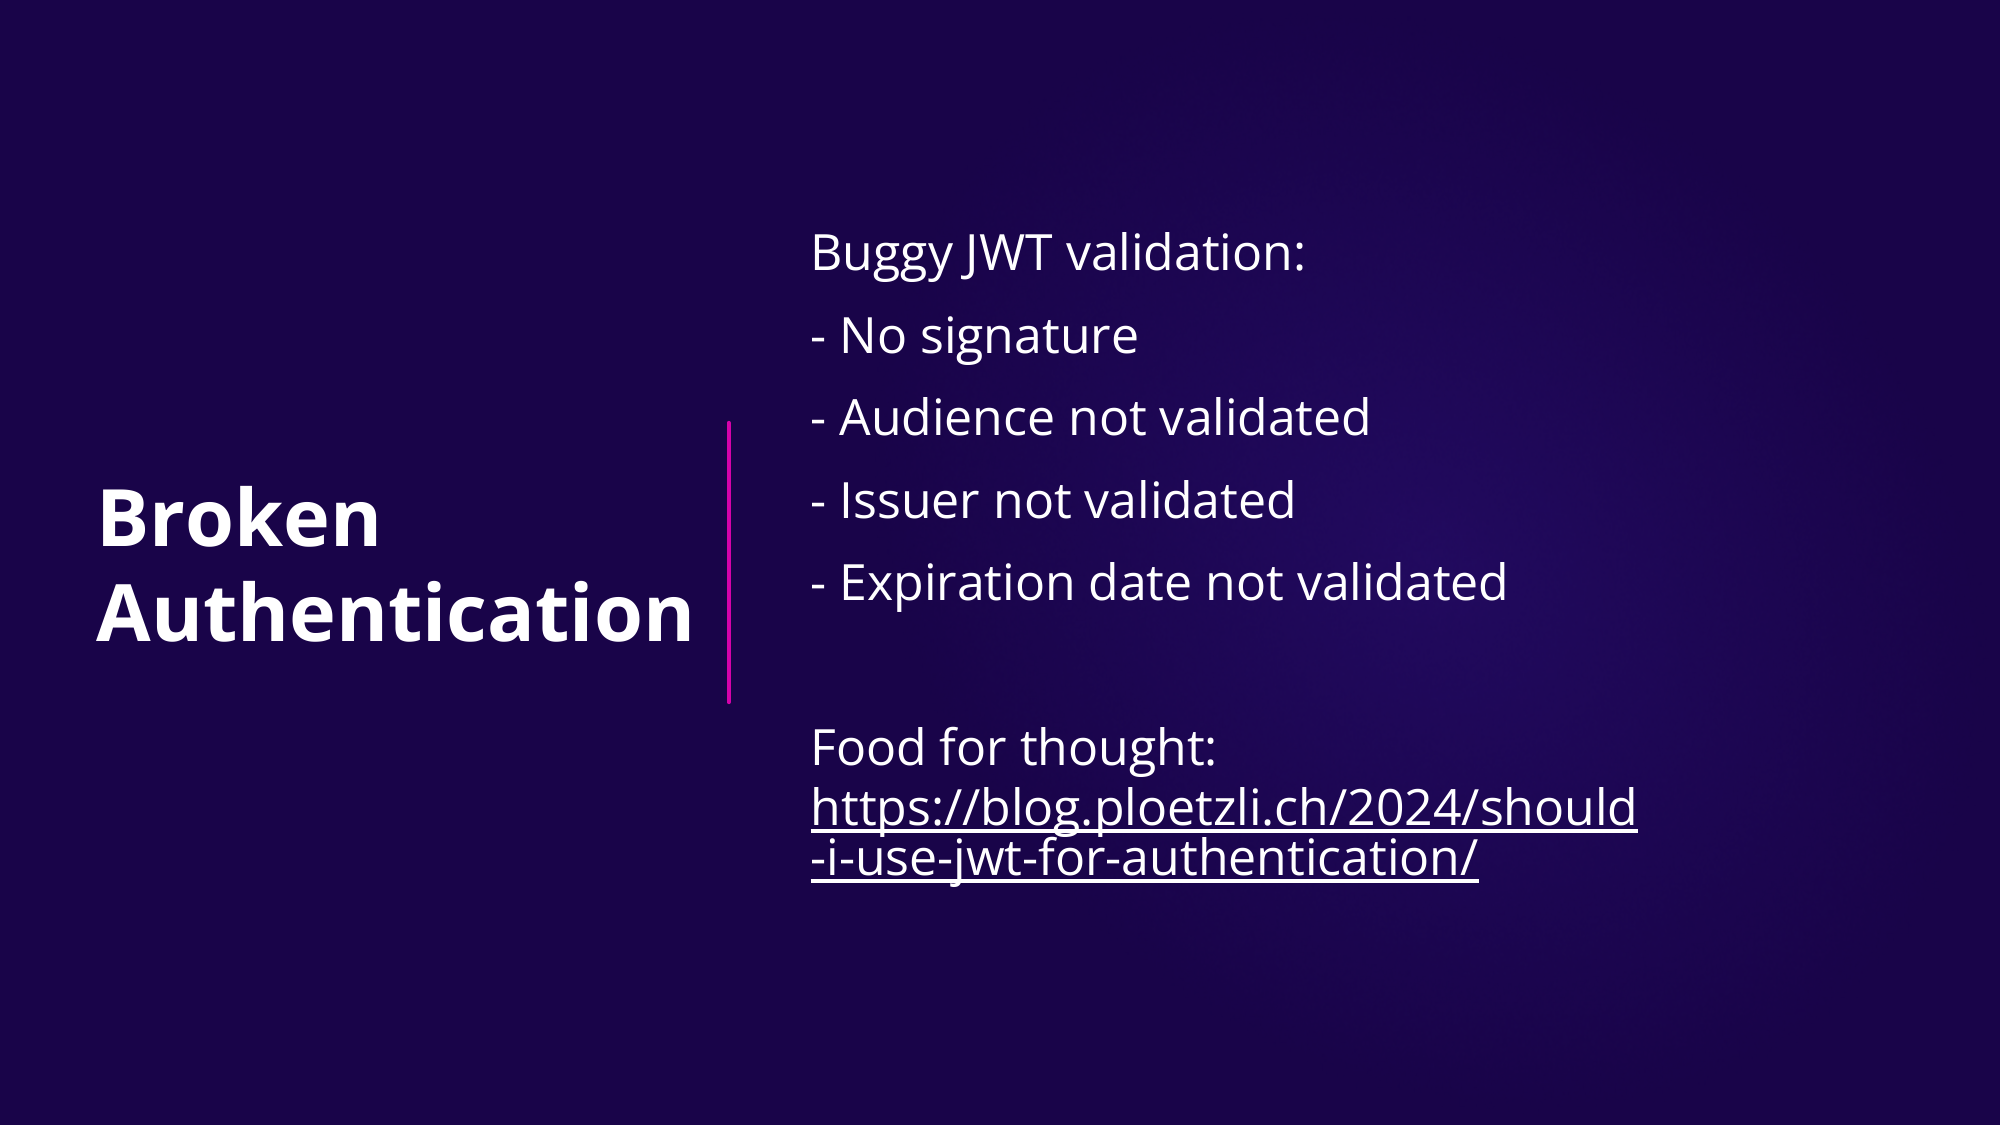

Buggy JWT validation:
- No signature
- Audience not validated
- Issuer not validated
- Expiration date not validated

Food for thought: https://blog.ploetzli.ch/2024/should-i-use-jwt-for-authentication/
# Broken Authentication